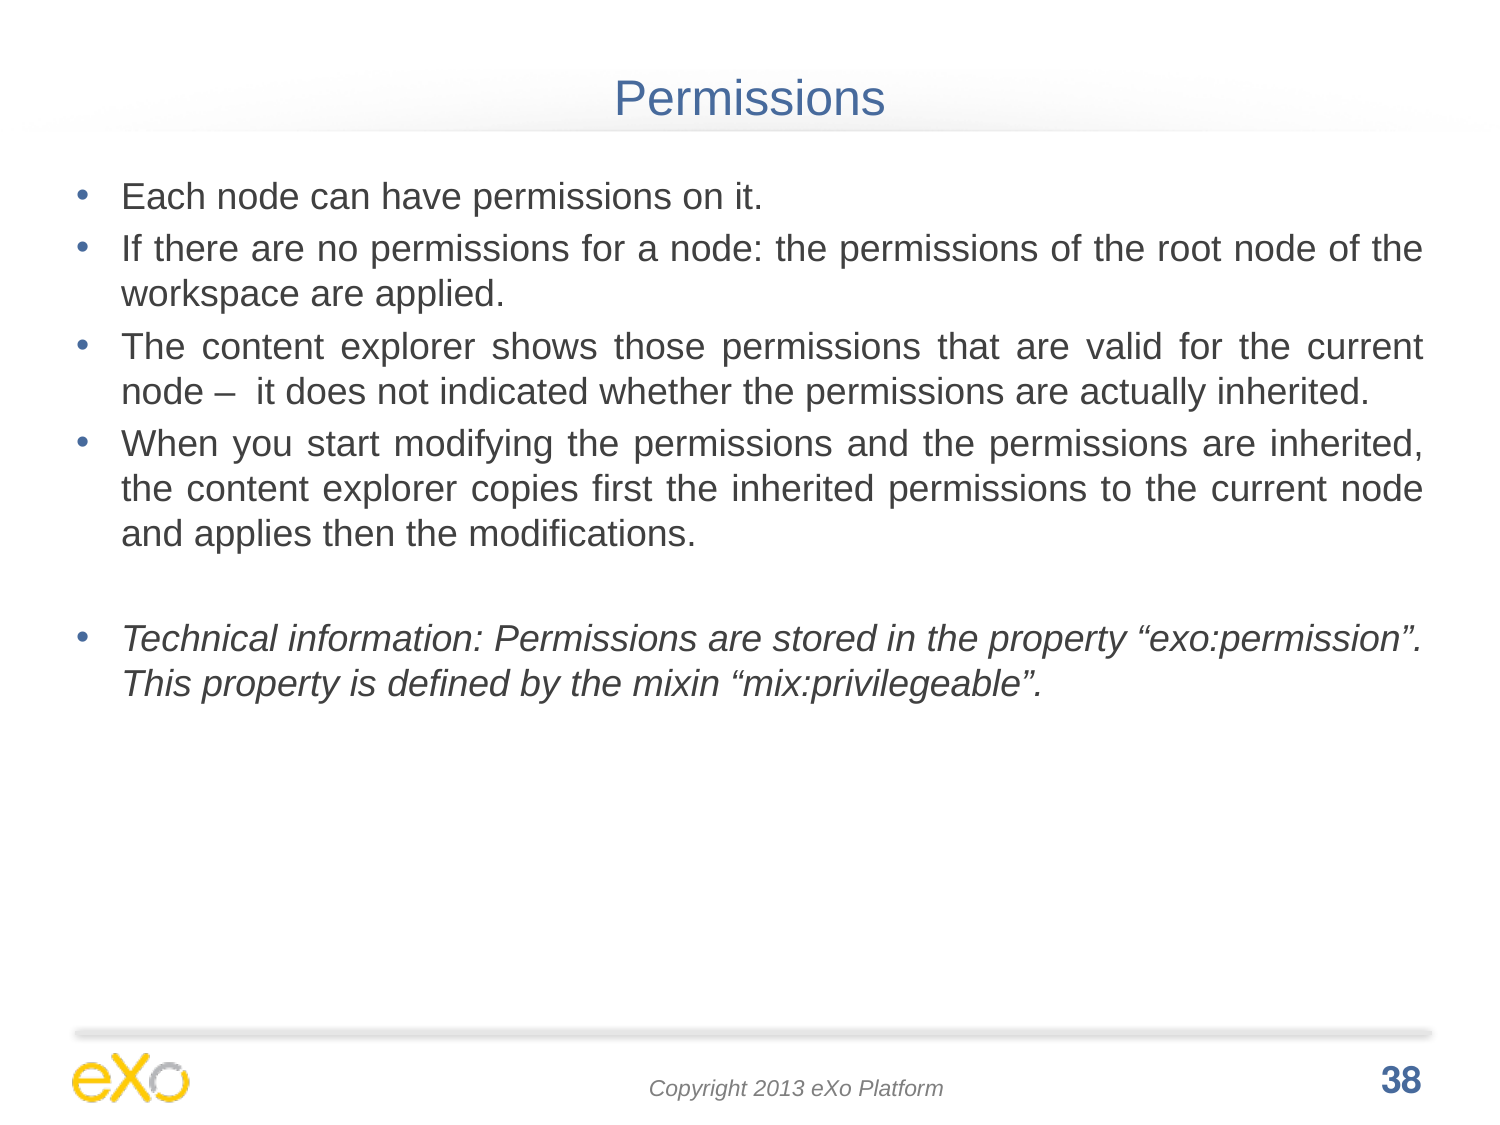

# Permissions
Each node can have permissions on it.
If there are no permissions for a node: the permissions of the root node of the workspace are applied.
The content explorer shows those permissions that are valid for the current node –  it does not indicated whether the permissions are actually inherited.
When you start modifying the permissions and the permissions are inherited, the content explorer copies first the inherited permissions to the current node and applies then the modifications.

Technical information: Permissions are stored in the property “exo:permission”. This property is defined by the mixin “mix:privilegeable”.
38
Copyright 2013 eXo Platform